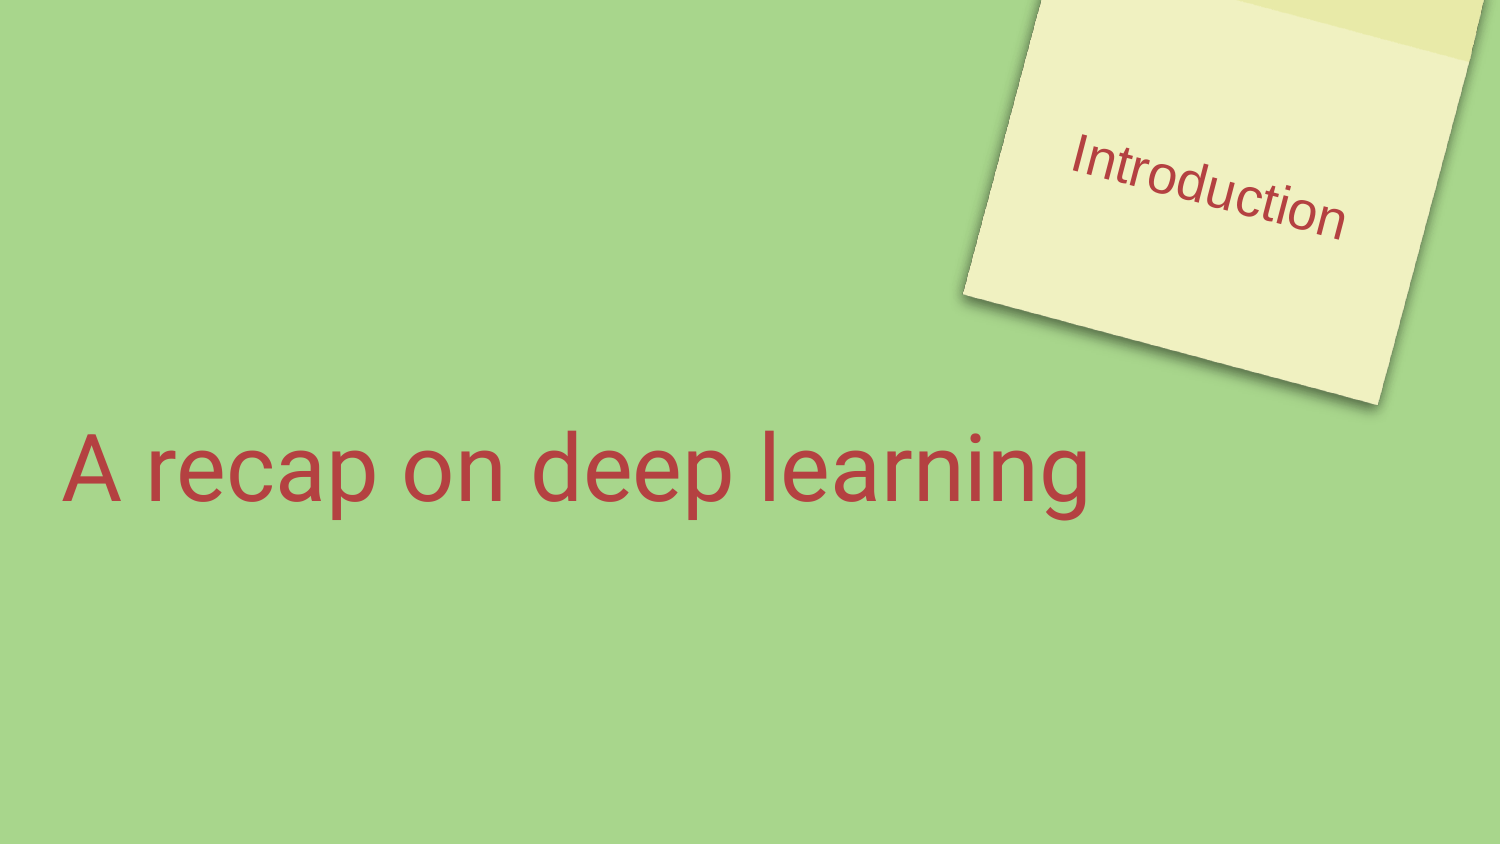

# Introduction
A recap on deep learning